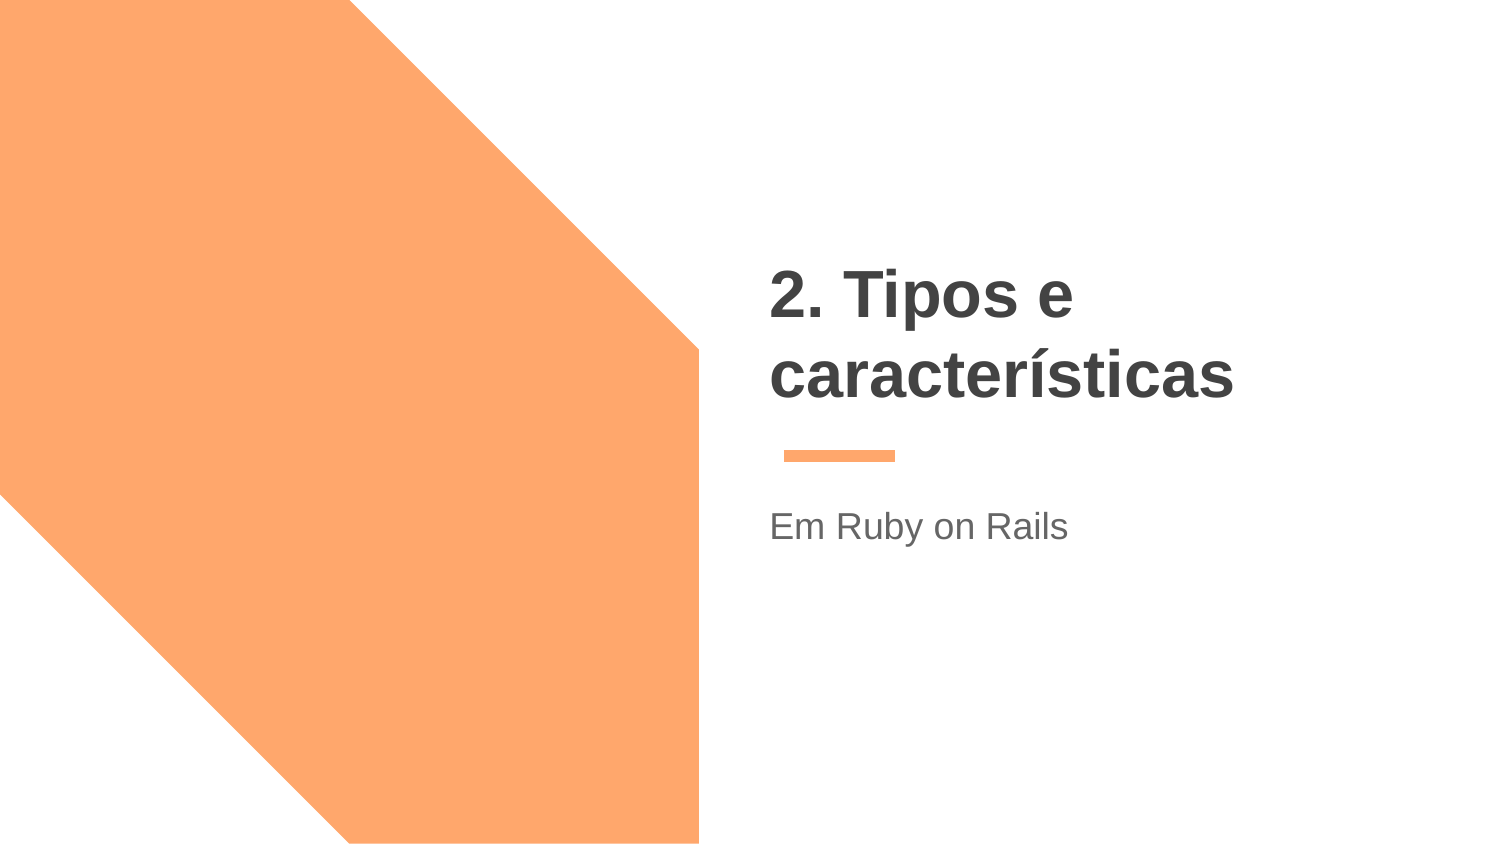

# 2. Tipos e características
Em Ruby on Rails